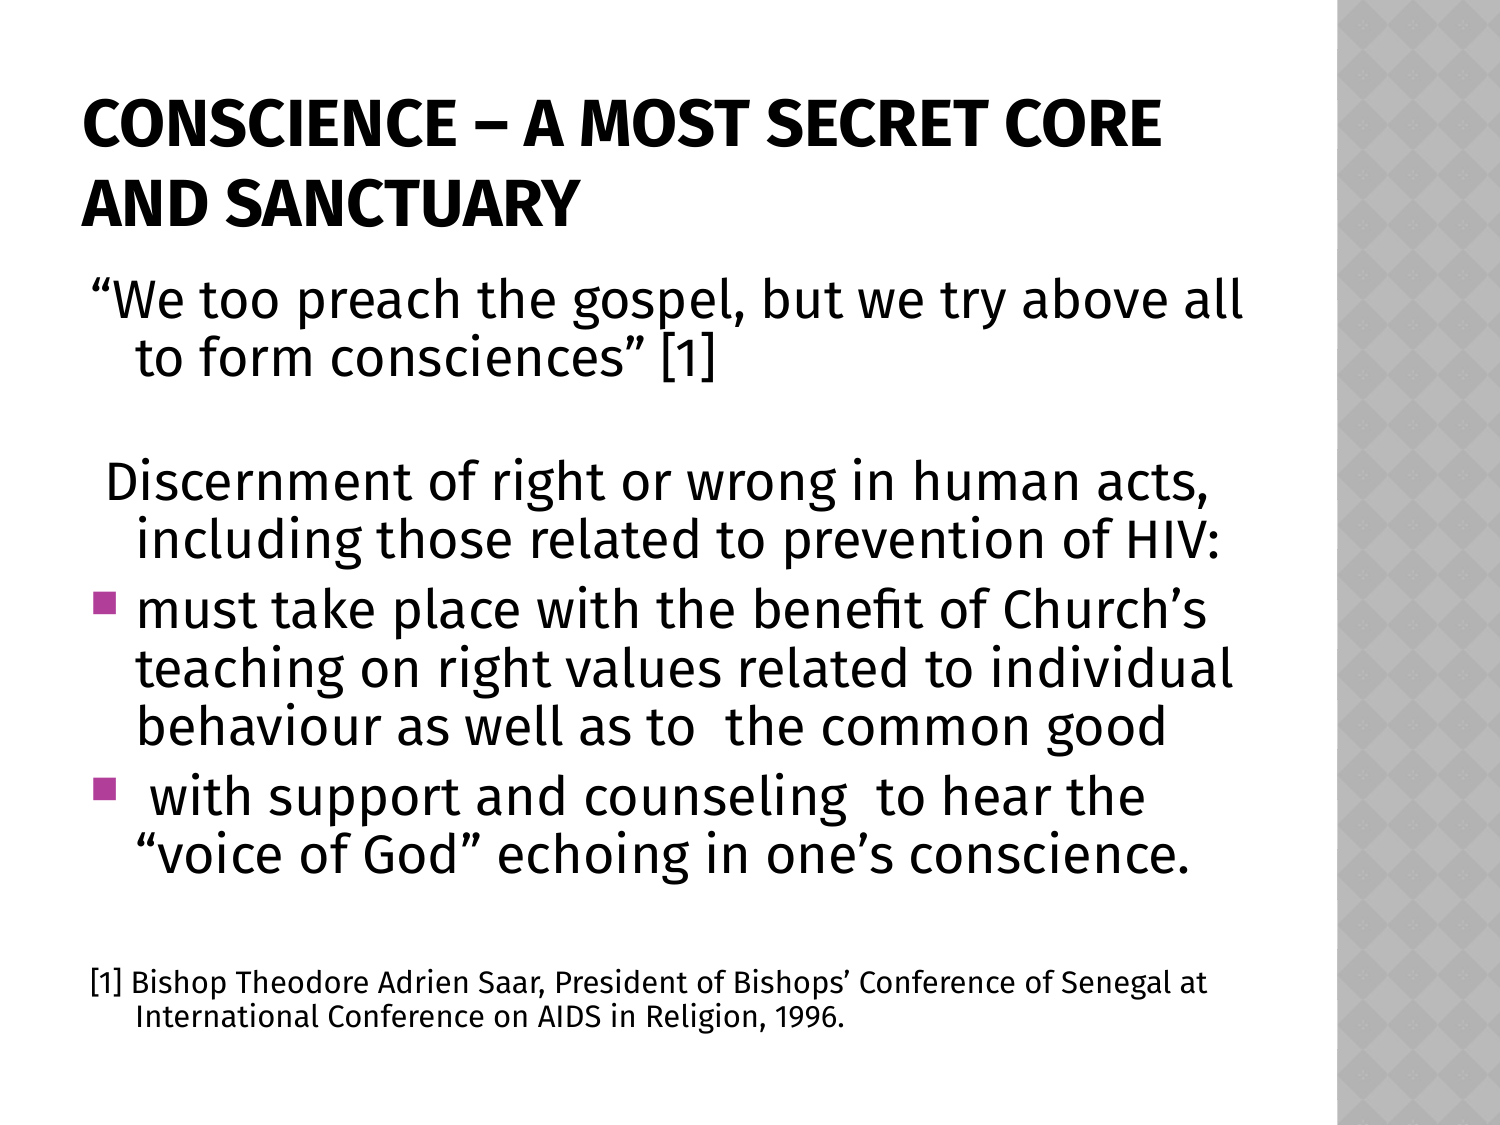

# CONSCIENCE – A MOST SECRET CORE AND SANCTUARy
“We too preach the gospel, but we try above all to form consciences” [1]

 Discernment of right or wrong in human acts, including those related to prevention of HIV:
must take place with the benefit of Church’s teaching on right values related to individual behaviour as well as to  the common good
 with support and counseling  to hear the “voice of God” echoing in one’s conscience.

[1] Bishop Theodore Adrien Saar, President of Bishops’ Conference of Senegal at International Conference on AIDS in Religion, 1996.